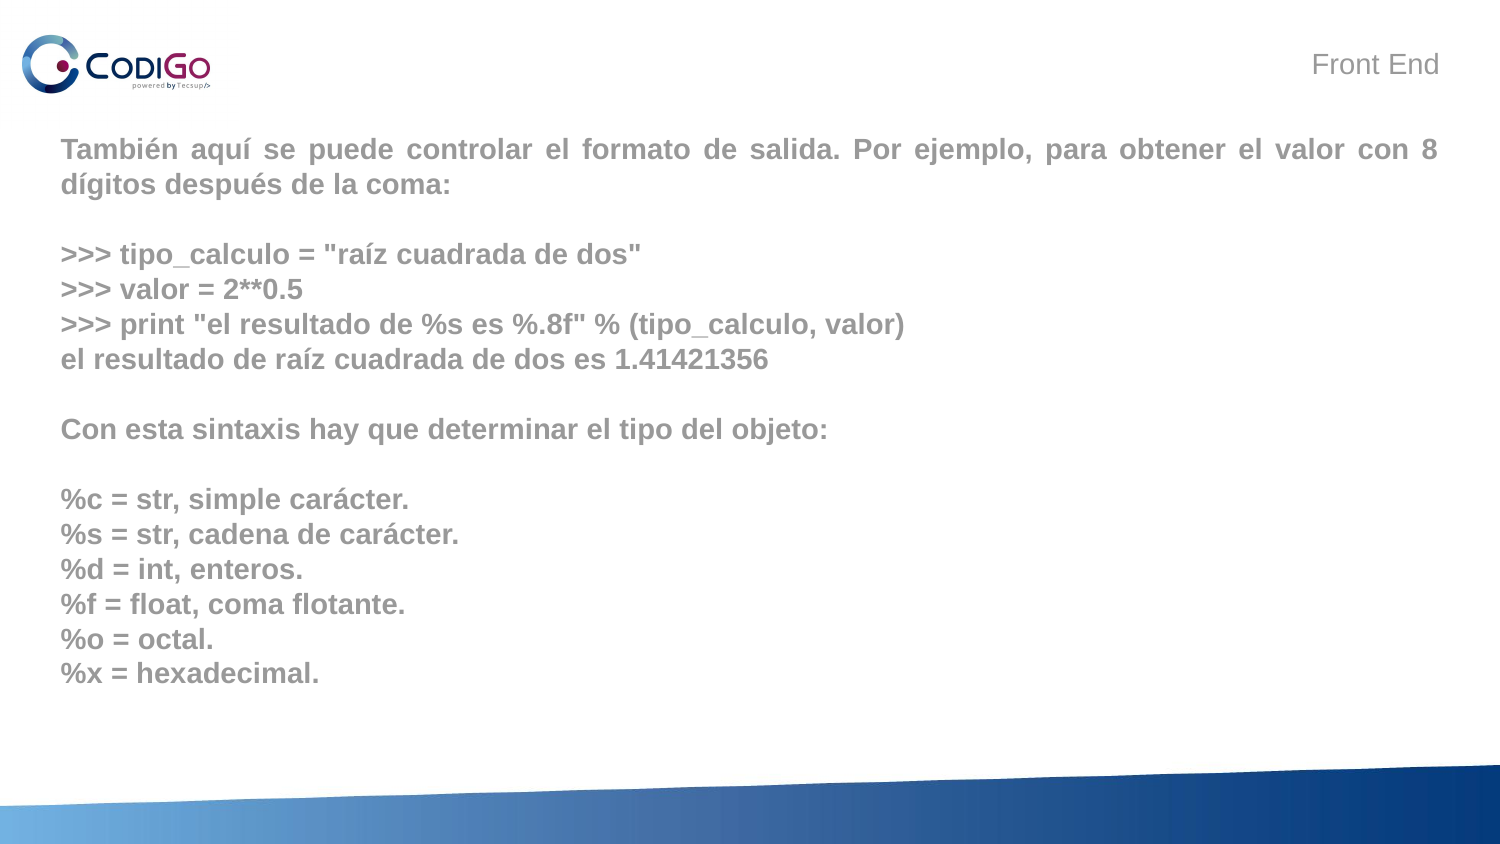

También aquí se puede controlar el formato de salida. Por ejemplo, para obtener el valor con 8 dígitos después de la coma:

>>> tipo_calculo = "raíz cuadrada de dos"
>>> valor = 2**0.5
>>> print "el resultado de %s es %.8f" % (tipo_calculo, valor)
el resultado de raíz cuadrada de dos es 1.41421356

Con esta sintaxis hay que determinar el tipo del objeto:

%c = str, simple carácter.
%s = str, cadena de carácter.
%d = int, enteros.
%f = float, coma flotante.
%o = octal.
%x = hexadecimal.